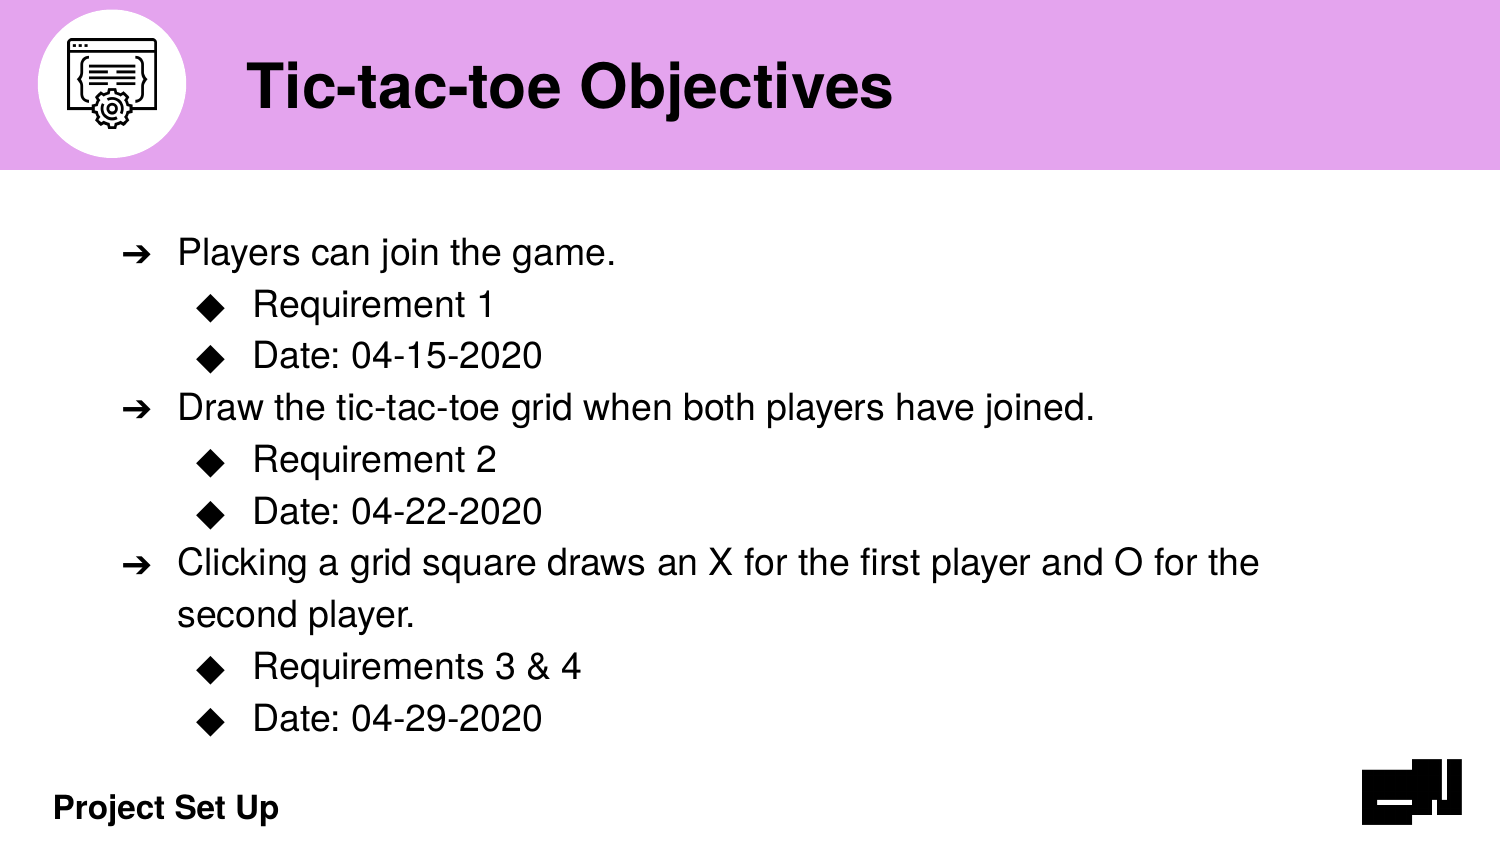

# Tic-tac-toe Objectives
Players can join the game.
Requirement 1
Date: 04-15-2020
Draw the tic-tac-toe grid when both players have joined.
Requirement 2
Date: 04-22-2020
Clicking a grid square draws an X for the first player and O for the  second player.
Requirements 3 & 4
Date: 04-29-2020